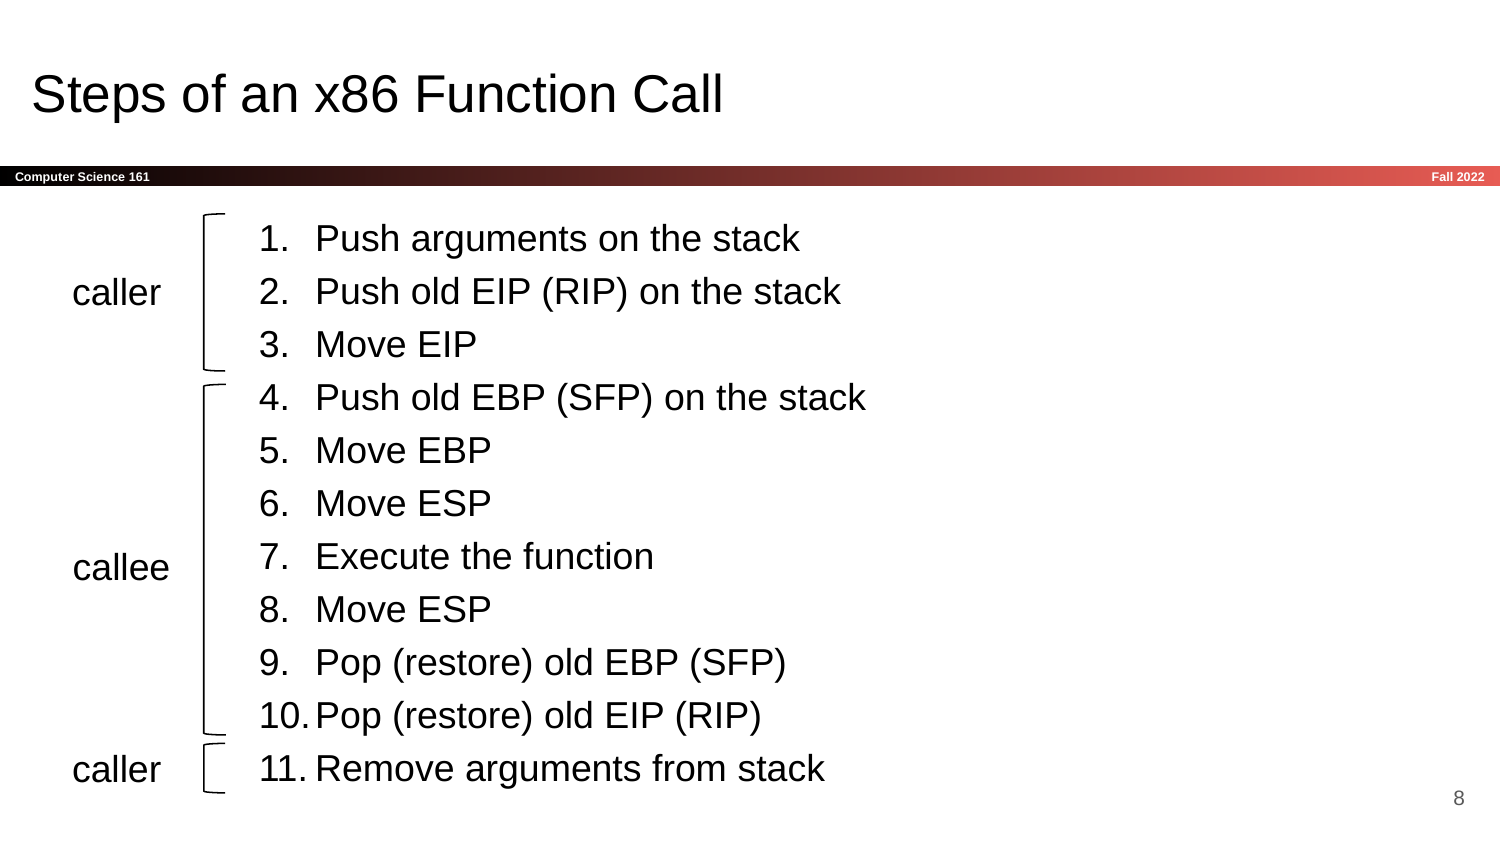

# Steps of an x86 Function Call
Push arguments on the stack
Push old EIP (RIP) on the stack
Move EIP
Push old EBP (SFP) on the stack
Move EBP
Move ESP
Execute the function
Move ESP
Pop (restore) old EBP (SFP)
Pop (restore) old EIP (RIP)
Remove arguments from stack

caller

callee
caller

8